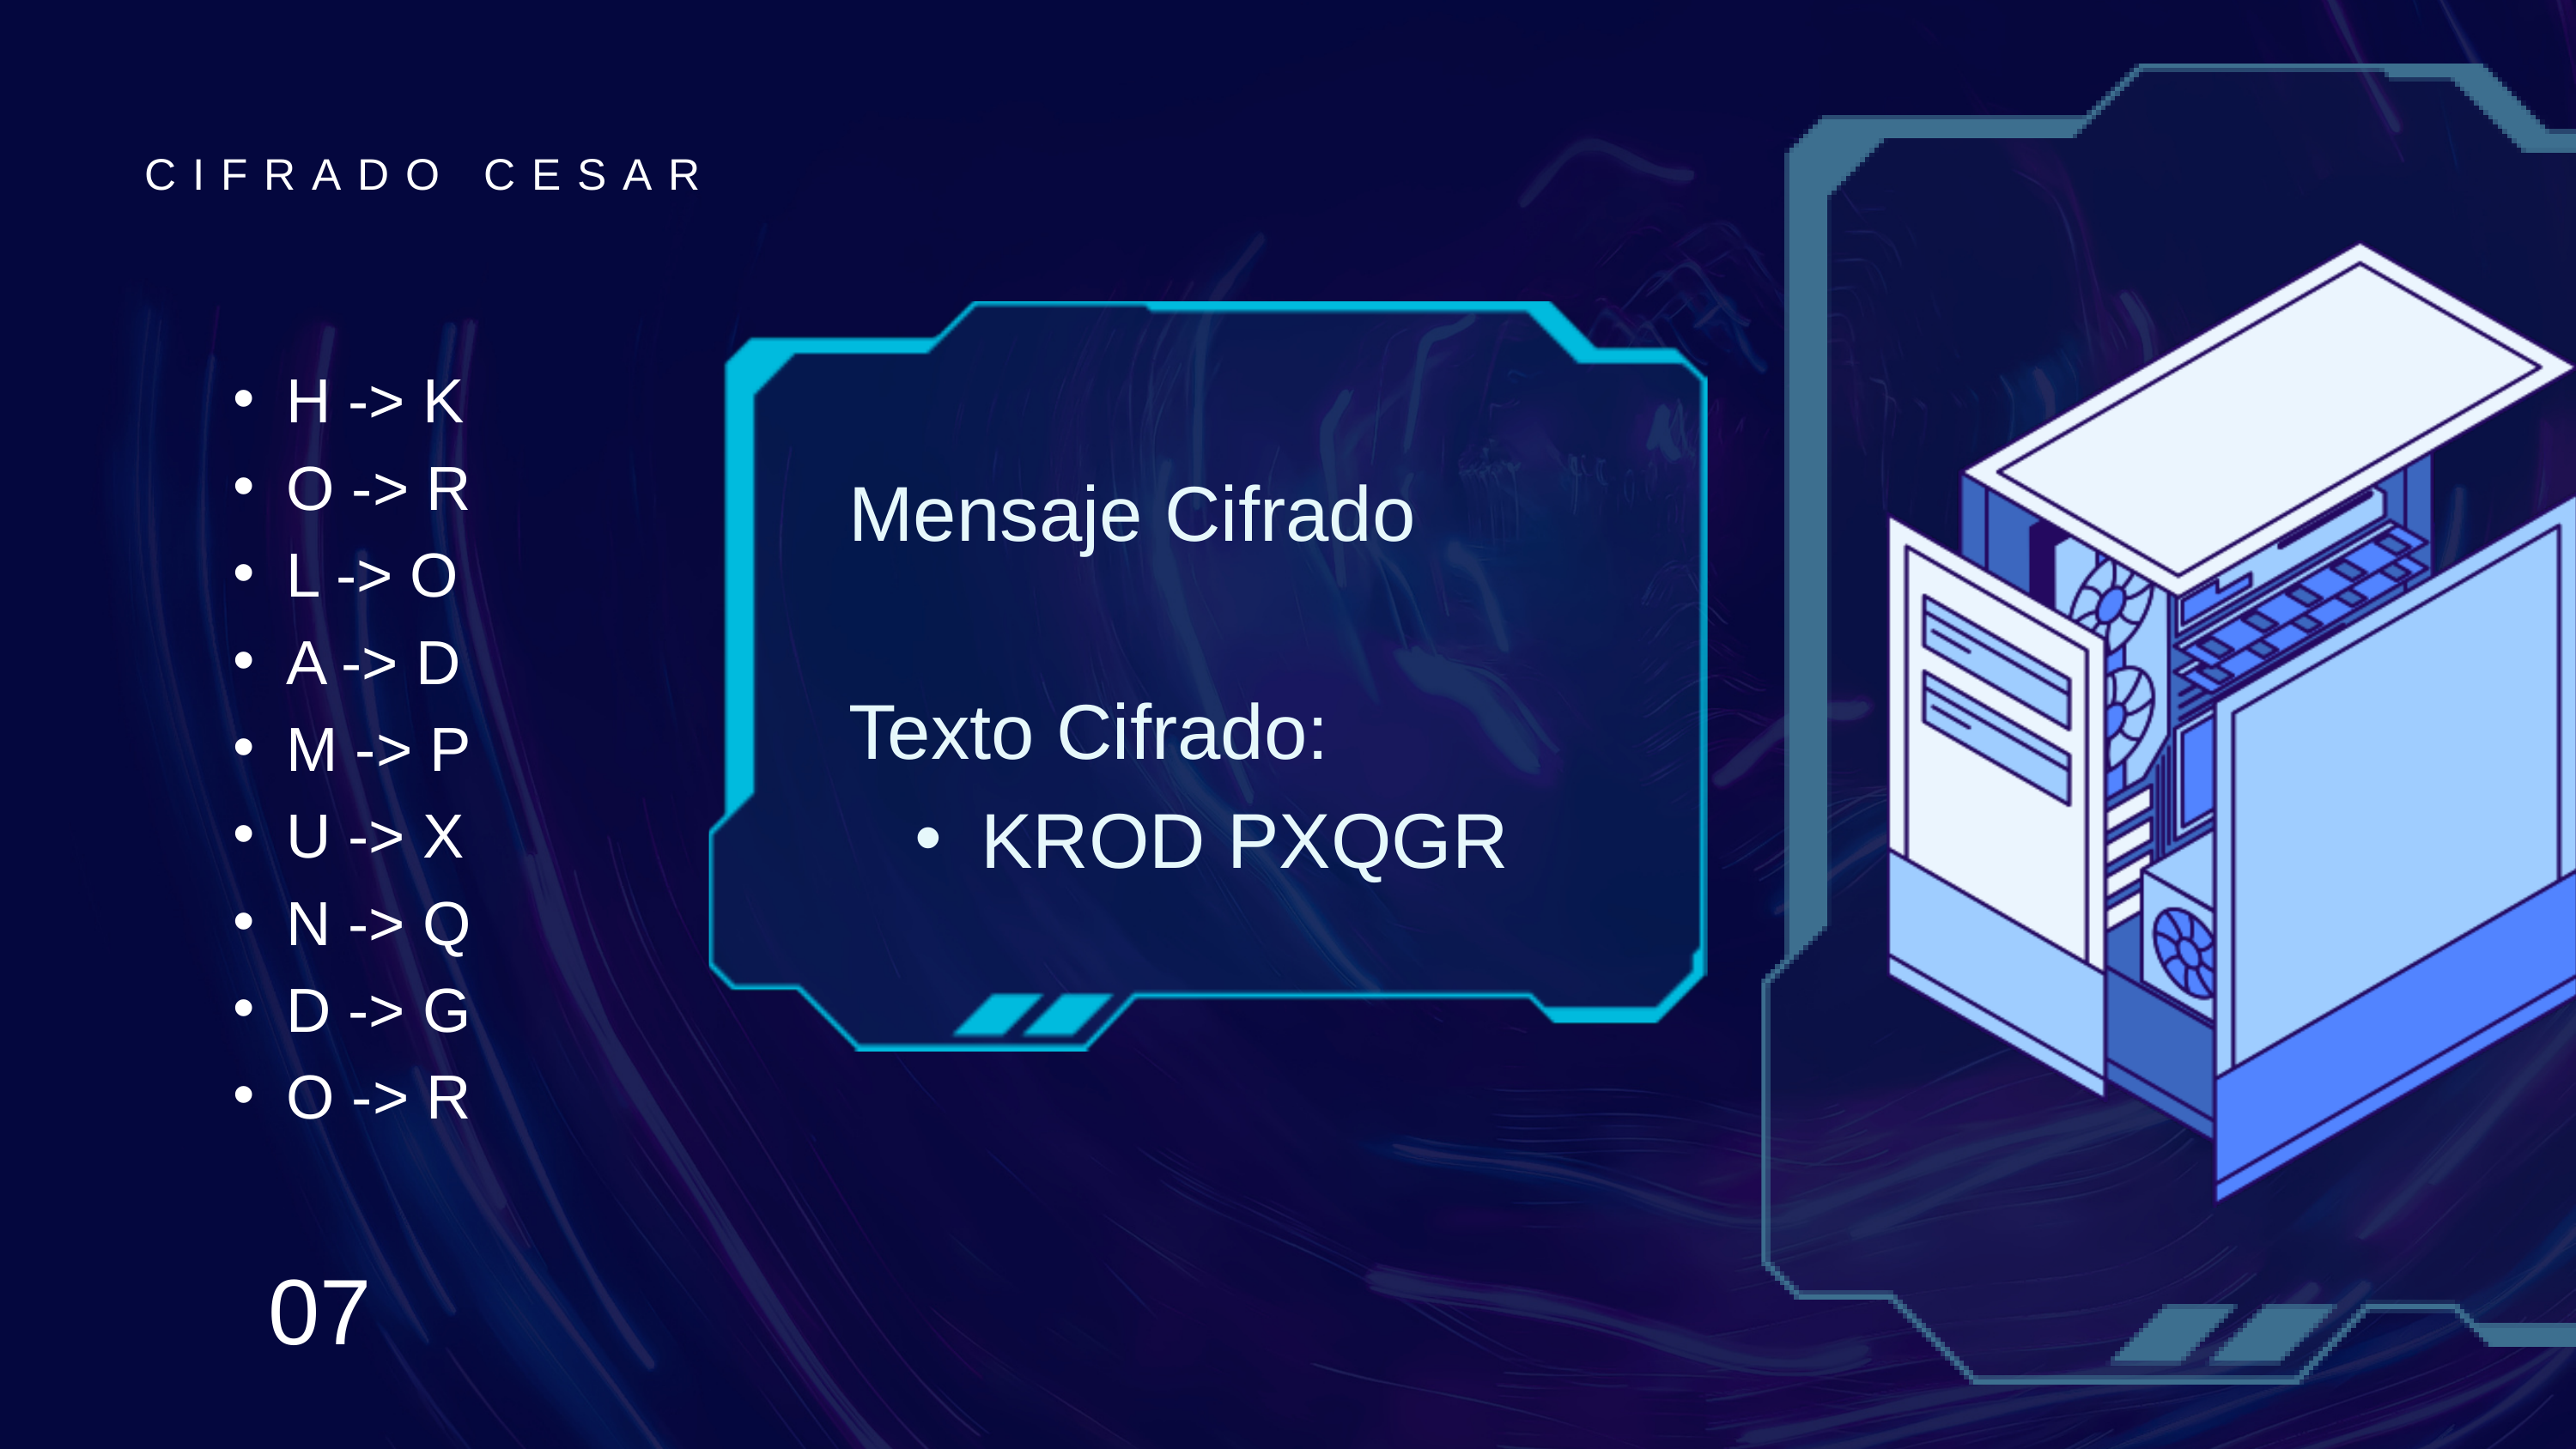

CIFRADO CESAR

H -> K
O -> R
L -> O
A -> D
M -> P
U -> X
N -> Q
D -> G
O -> R

Mensaje Cifrado

Texto Cifrado:
KROD PXQGR
07